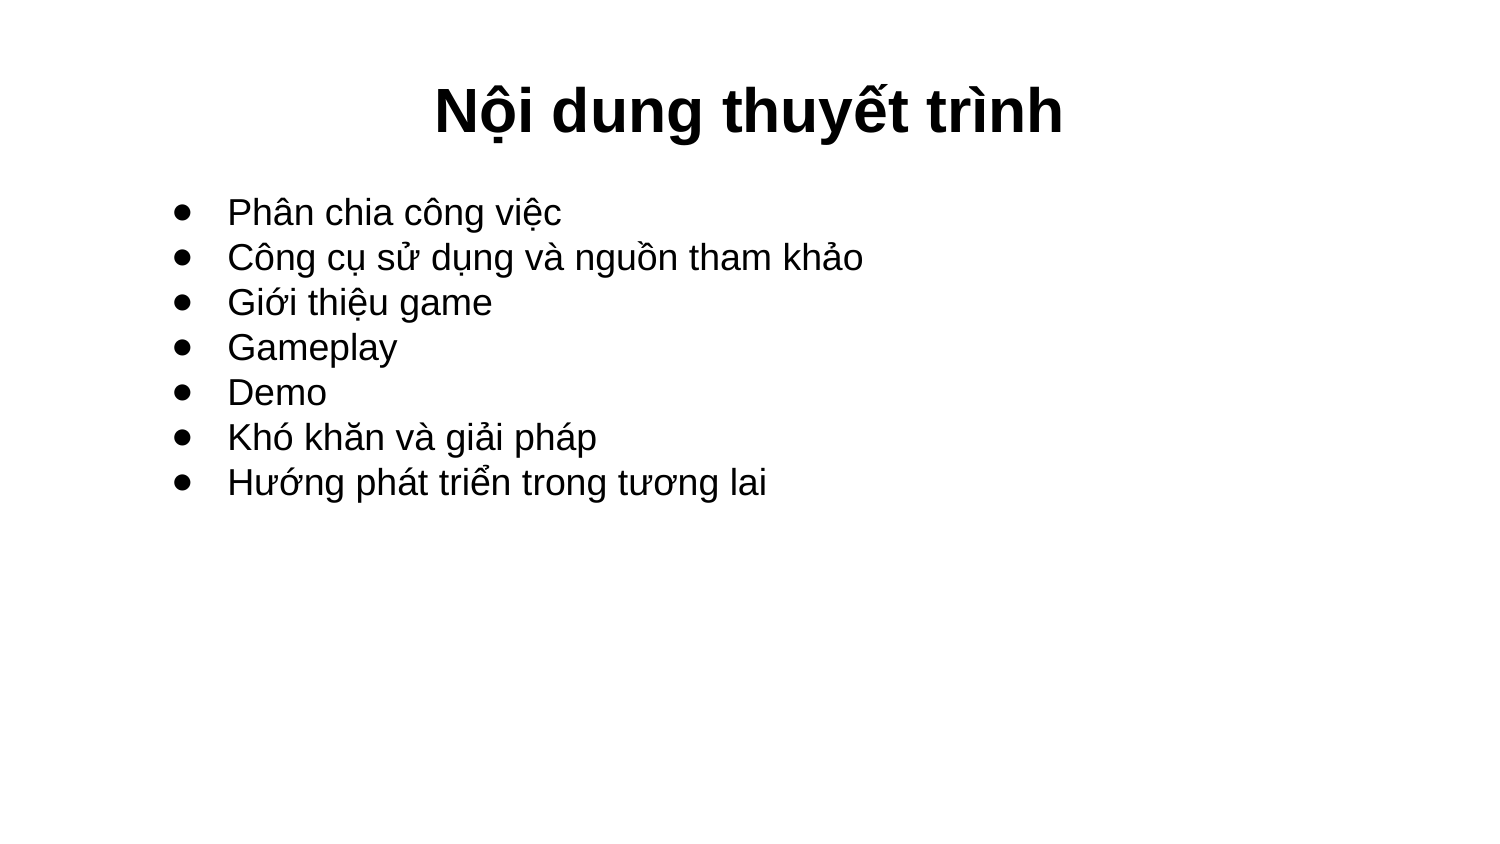

# Nội dung thuyết trình
Phân chia công việc
Công cụ sử dụng và nguồn tham khảo
Giới thiệu game
Gameplay
Demo
Khó khăn và giải pháp
Hướng phát triển trong tương lai